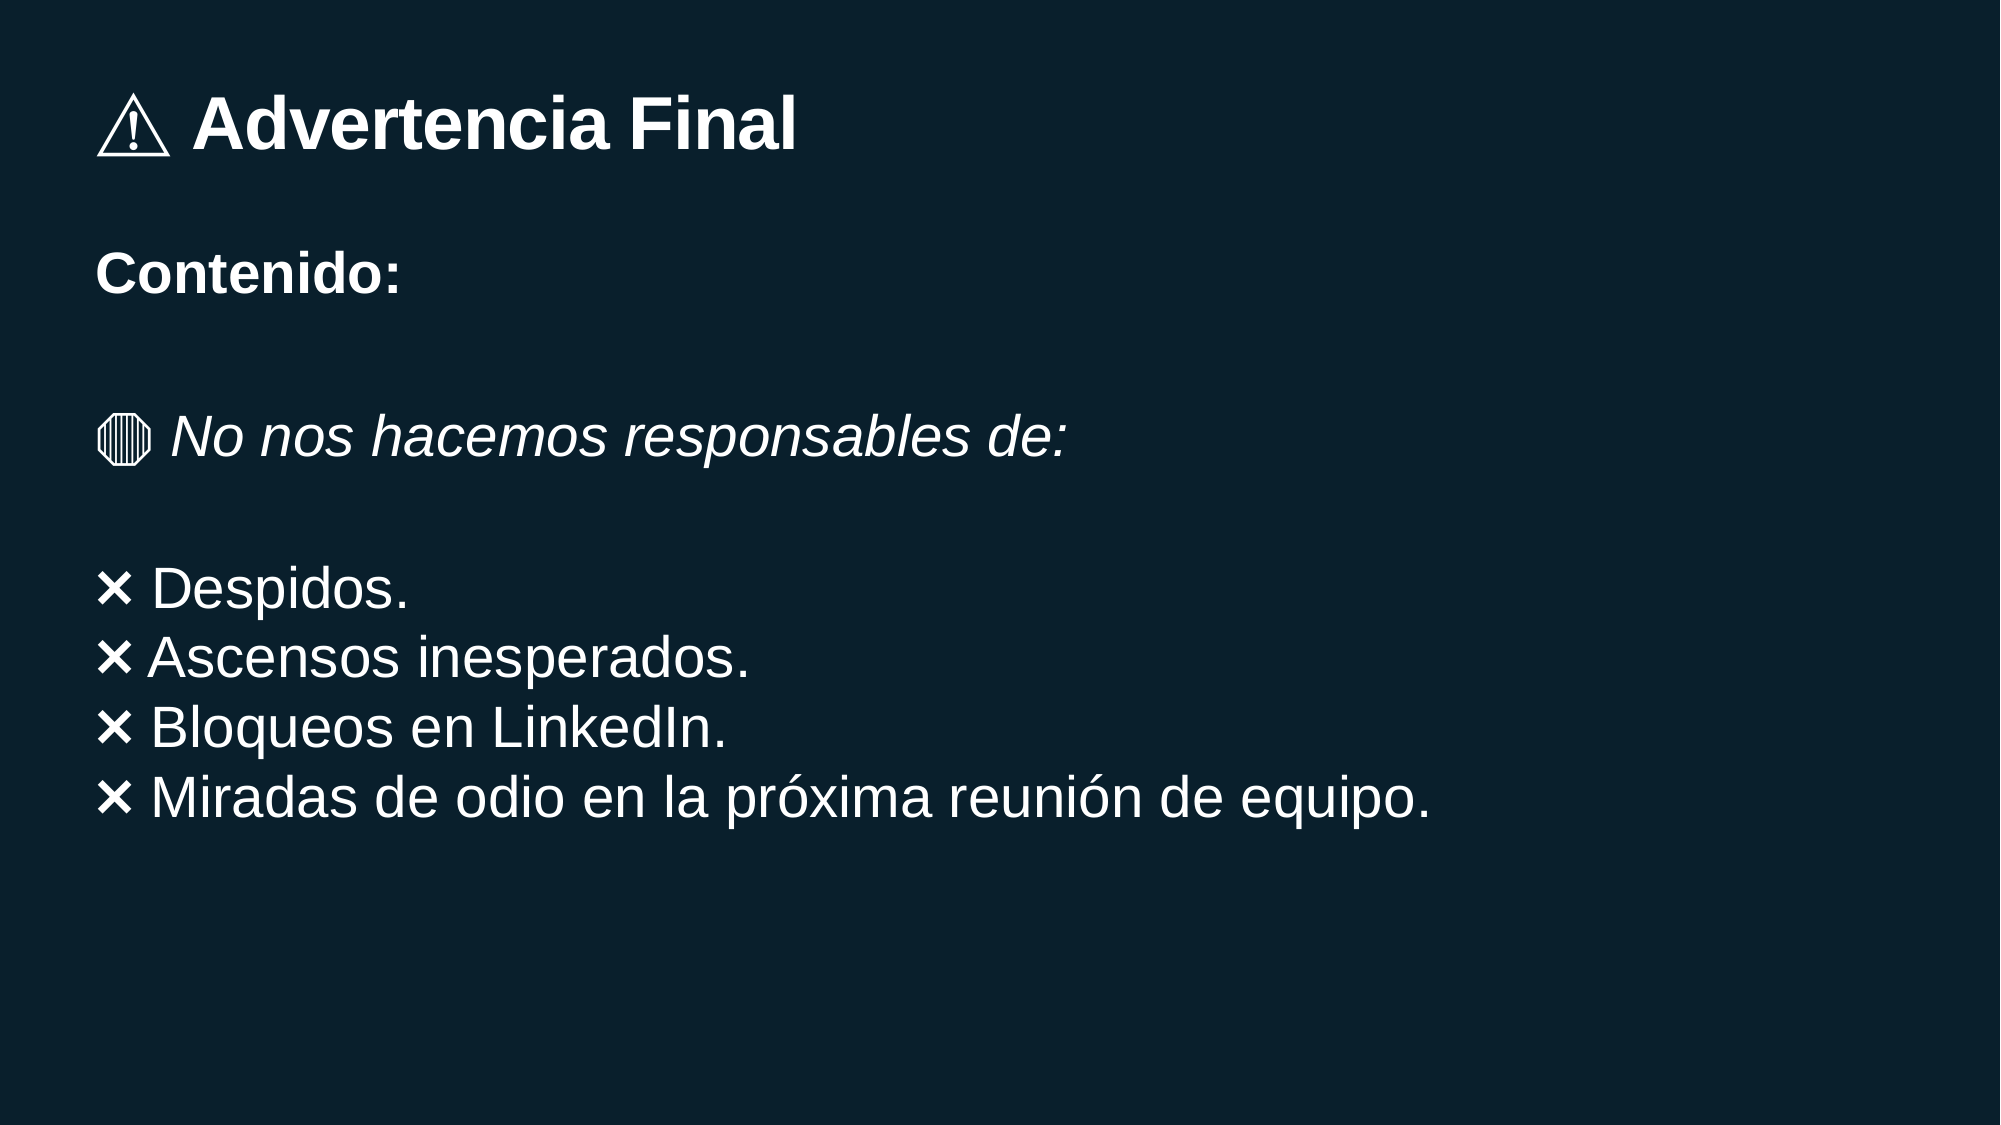

# ⚠️ Advertencia Final
Contenido:

🛑 No nos hacemos responsables de:
❌ Despidos.
❌ Ascensos inesperados.
❌ Bloqueos en LinkedIn.
❌ Miradas de odio en la próxima reunión de equipo.